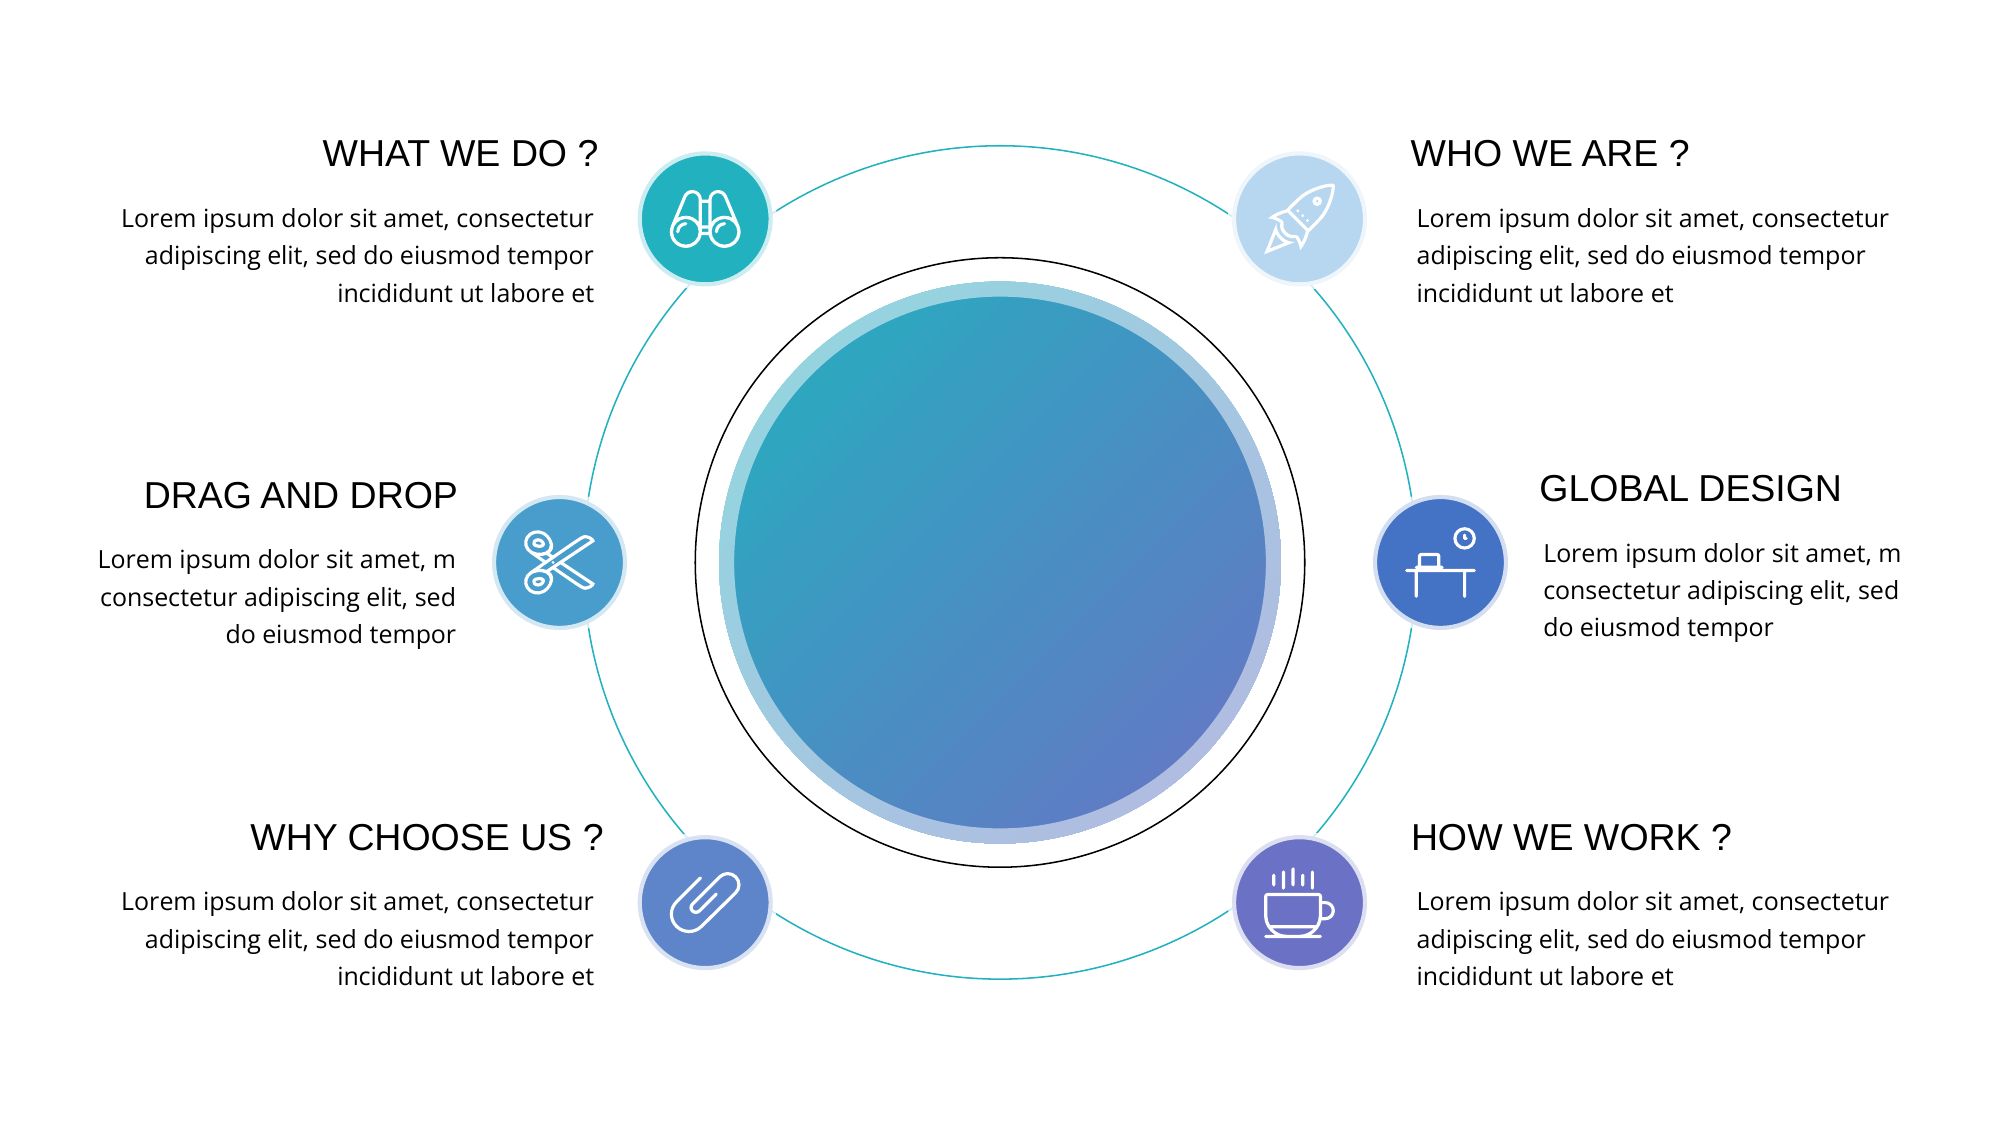

WHAT WE DO ?
Lorem ipsum dolor sit amet, consectetur adipiscing elit, sed do eiusmod tempor incididunt ut labore et
WHO WE ARE ?
Lorem ipsum dolor sit amet, consectetur adipiscing elit, sed do eiusmod tempor incididunt ut labore et

GLOBAL DESIGN
Lorem ipsum dolor sit amet, m consectetur adipiscing elit, sed do eiusmod tempor
DRAG AND DROP
Lorem ipsum dolor sit amet, m consectetur adipiscing elit, sed do eiusmod tempor

WHY CHOOSE US ?
Lorem ipsum dolor sit amet, consectetur adipiscing elit, sed do eiusmod tempor incididunt ut labore et
HOW WE WORK ?
Lorem ipsum dolor sit amet, consectetur adipiscing elit, sed do eiusmod tempor incididunt ut labore et